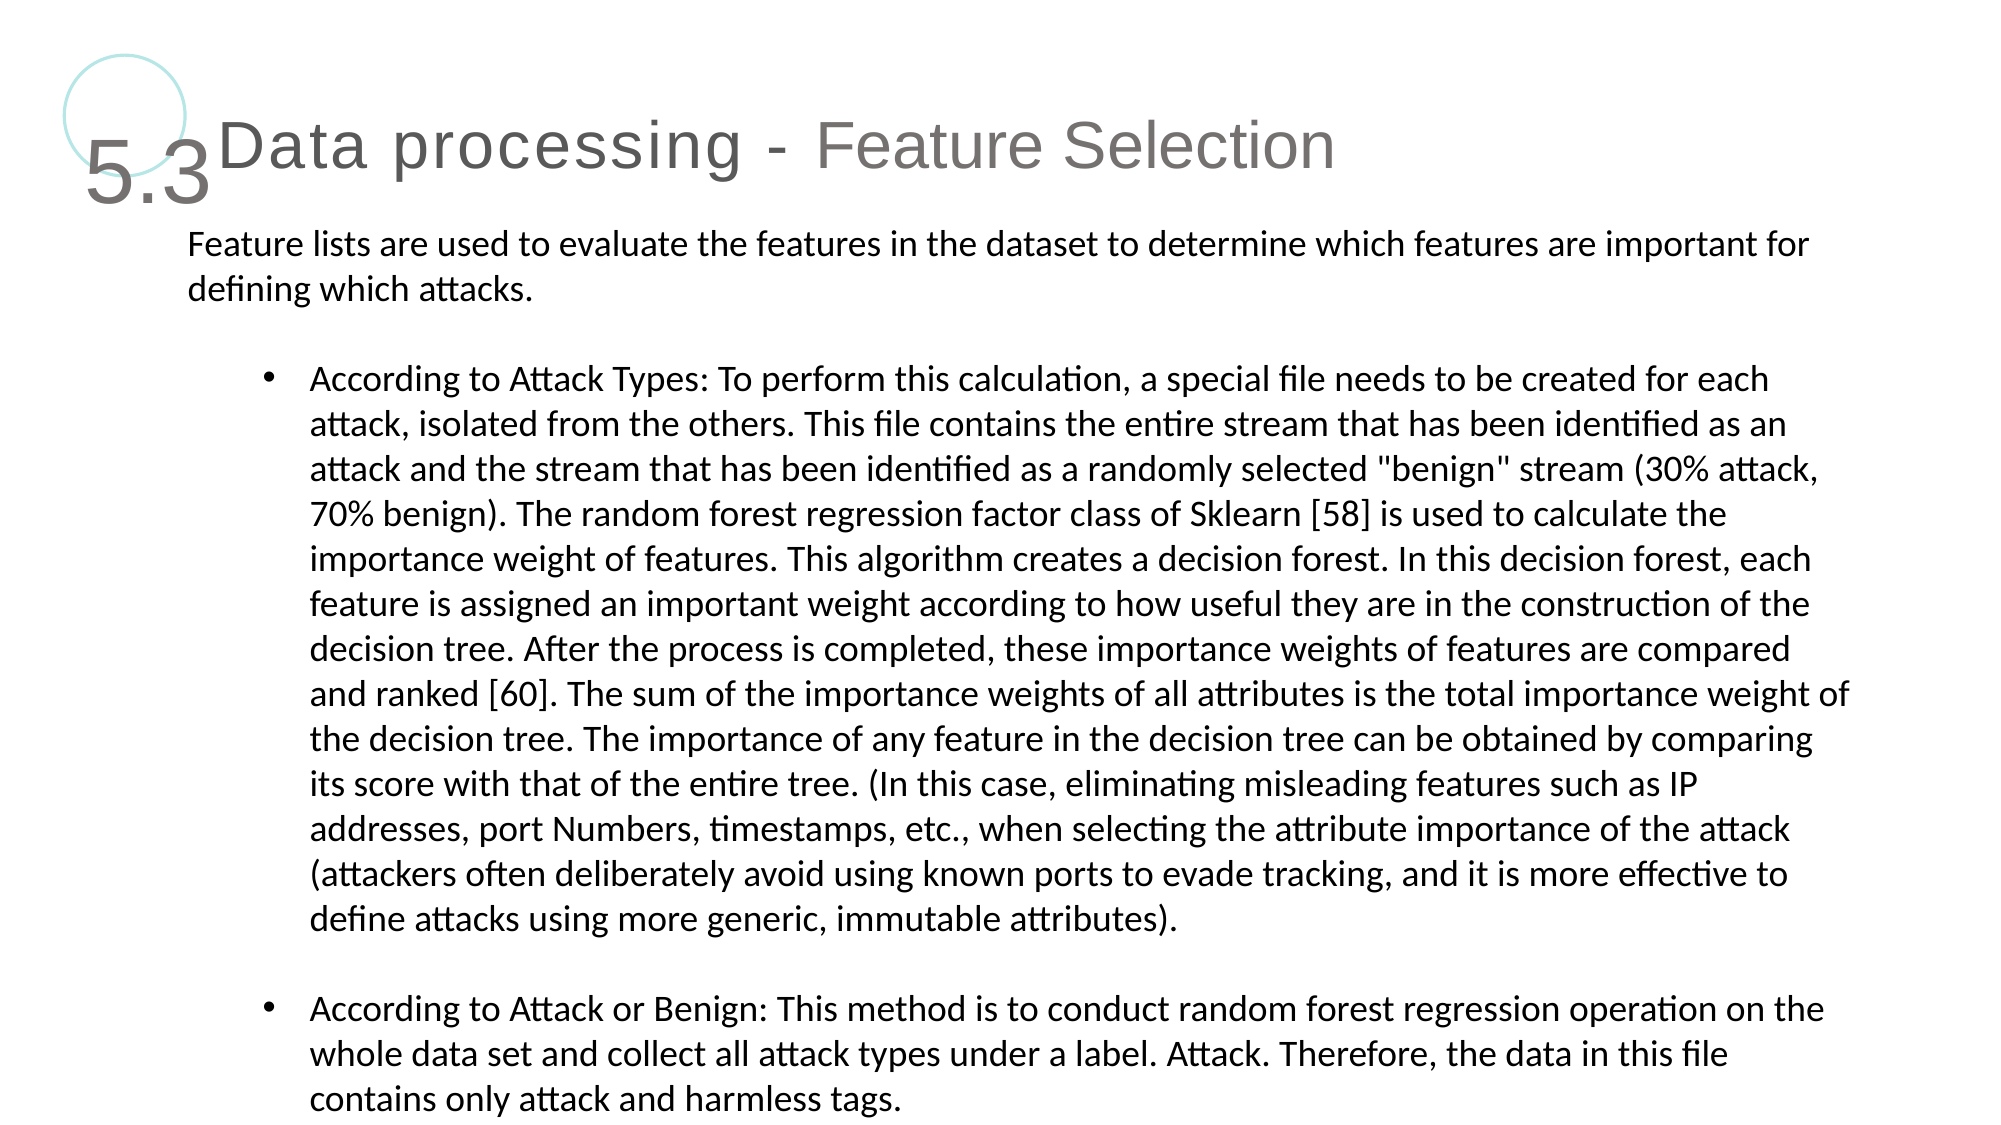

Data processing - Feature Selection
5.3
Feature lists are used to evaluate the features in the dataset to determine which features are important for defining which attacks.

According to Attack Types: To perform this calculation, a special file needs to be created for each attack, isolated from the others. This file contains the entire stream that has been identified as an attack and the stream that has been identified as a randomly selected "benign" stream (30% attack, 70% benign). The random forest regression factor class of Sklearn [58] is used to calculate the importance weight of features. This algorithm creates a decision forest. In this decision forest, each feature is assigned an important weight according to how useful they are in the construction of the decision tree. After the process is completed, these importance weights of features are compared and ranked [60]. The sum of the importance weights of all attributes is the total importance weight of the decision tree. The importance of any feature in the decision tree can be obtained by comparing its score with that of the entire tree. (In this case, eliminating misleading features such as IP addresses, port Numbers, timestamps, etc., when selecting the attribute importance of the attack (attackers often deliberately avoid using known ports to evade tracking, and it is more effective to define attacks using more generic, immutable attributes).

According to Attack or Benign: This method is to conduct random forest regression operation on the whole data set and collect all attack types under a label. Attack. Therefore, the data in this file contains only attack and harmless tags.